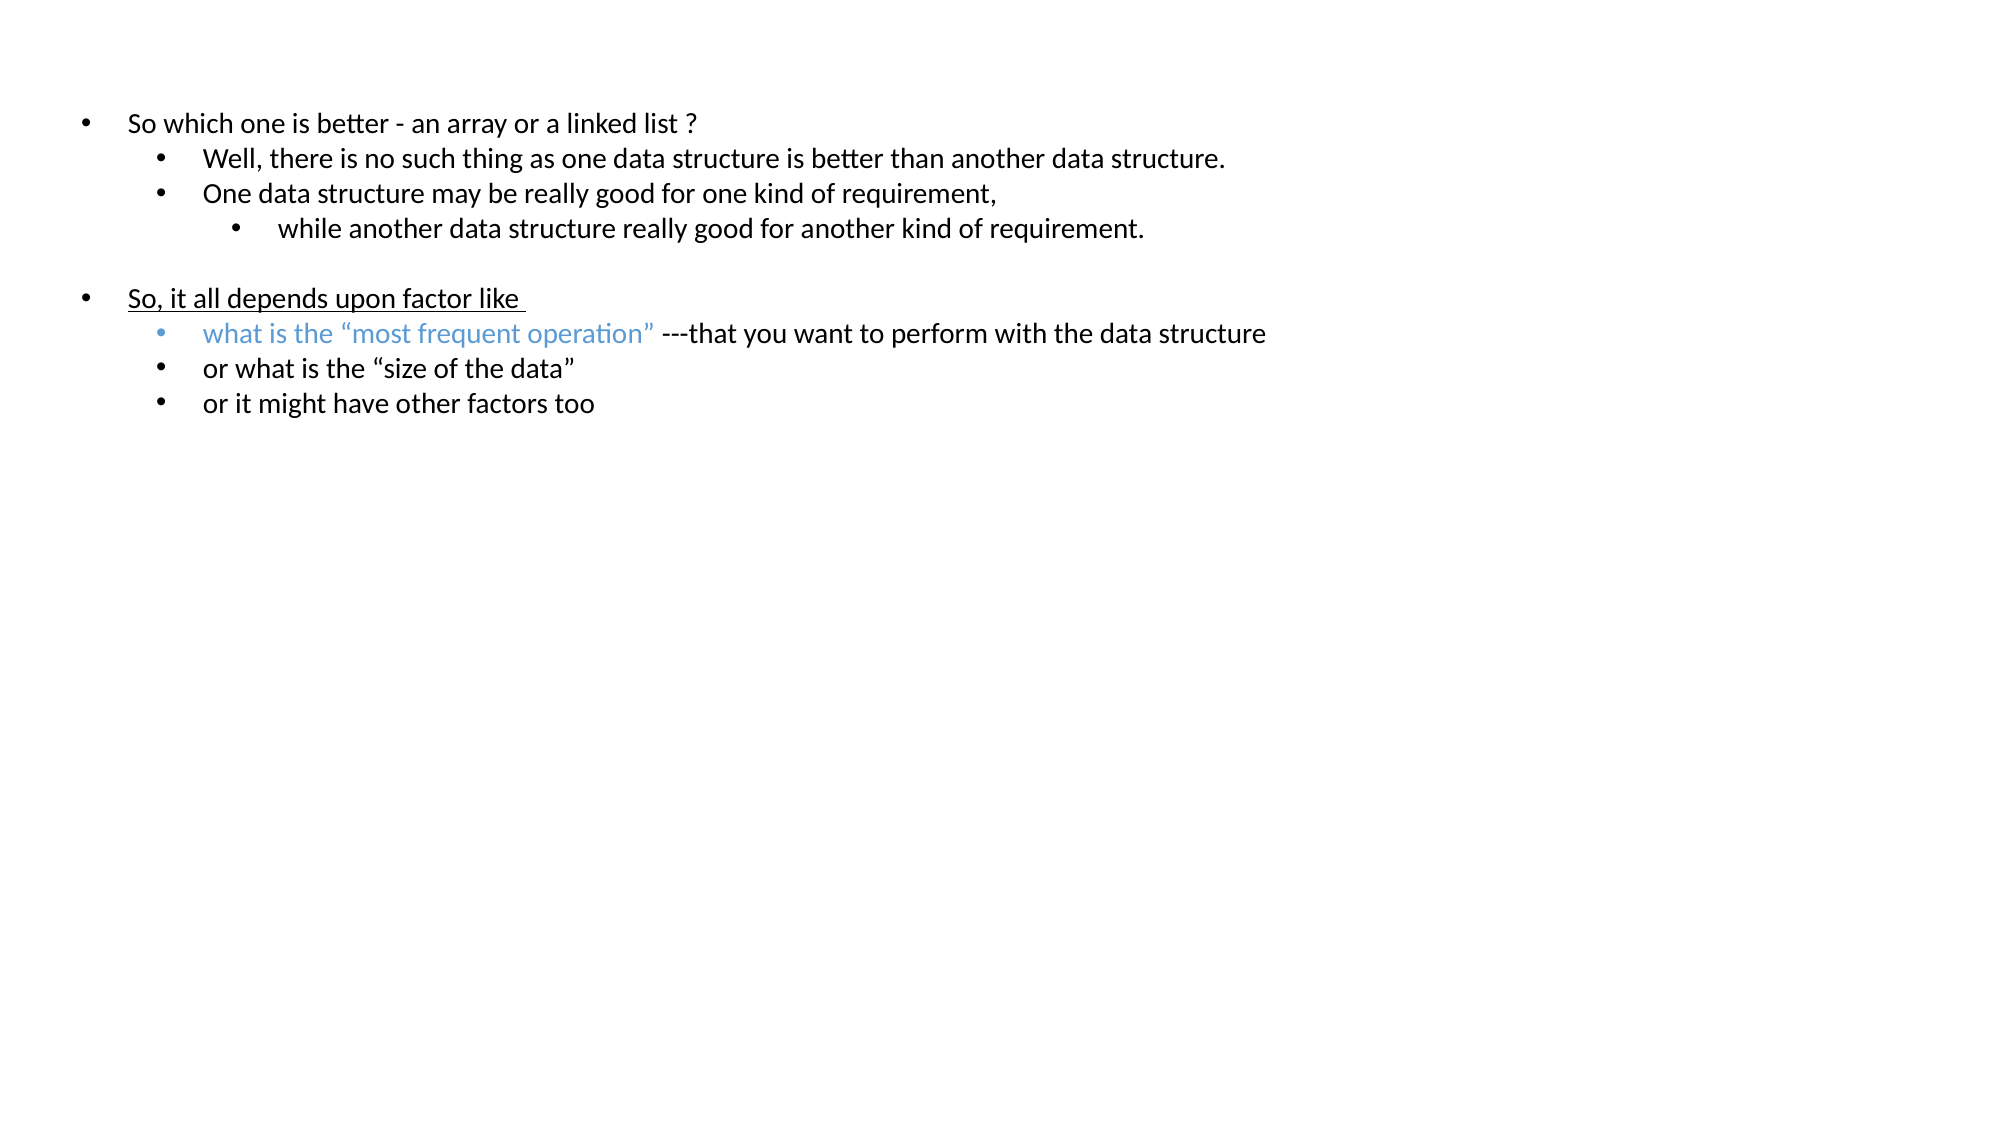

So which one is better - an array or a linked list ?
Well, there is no such thing as one data structure is better than another data structure.
One data structure may be really good for one kind of requirement,
while another data structure really good for another kind of requirement.
So, it all depends upon factor like
what is the “most frequent operation” ---that you want to perform with the data structure
or what is the “size of the data”
or it might have other factors too